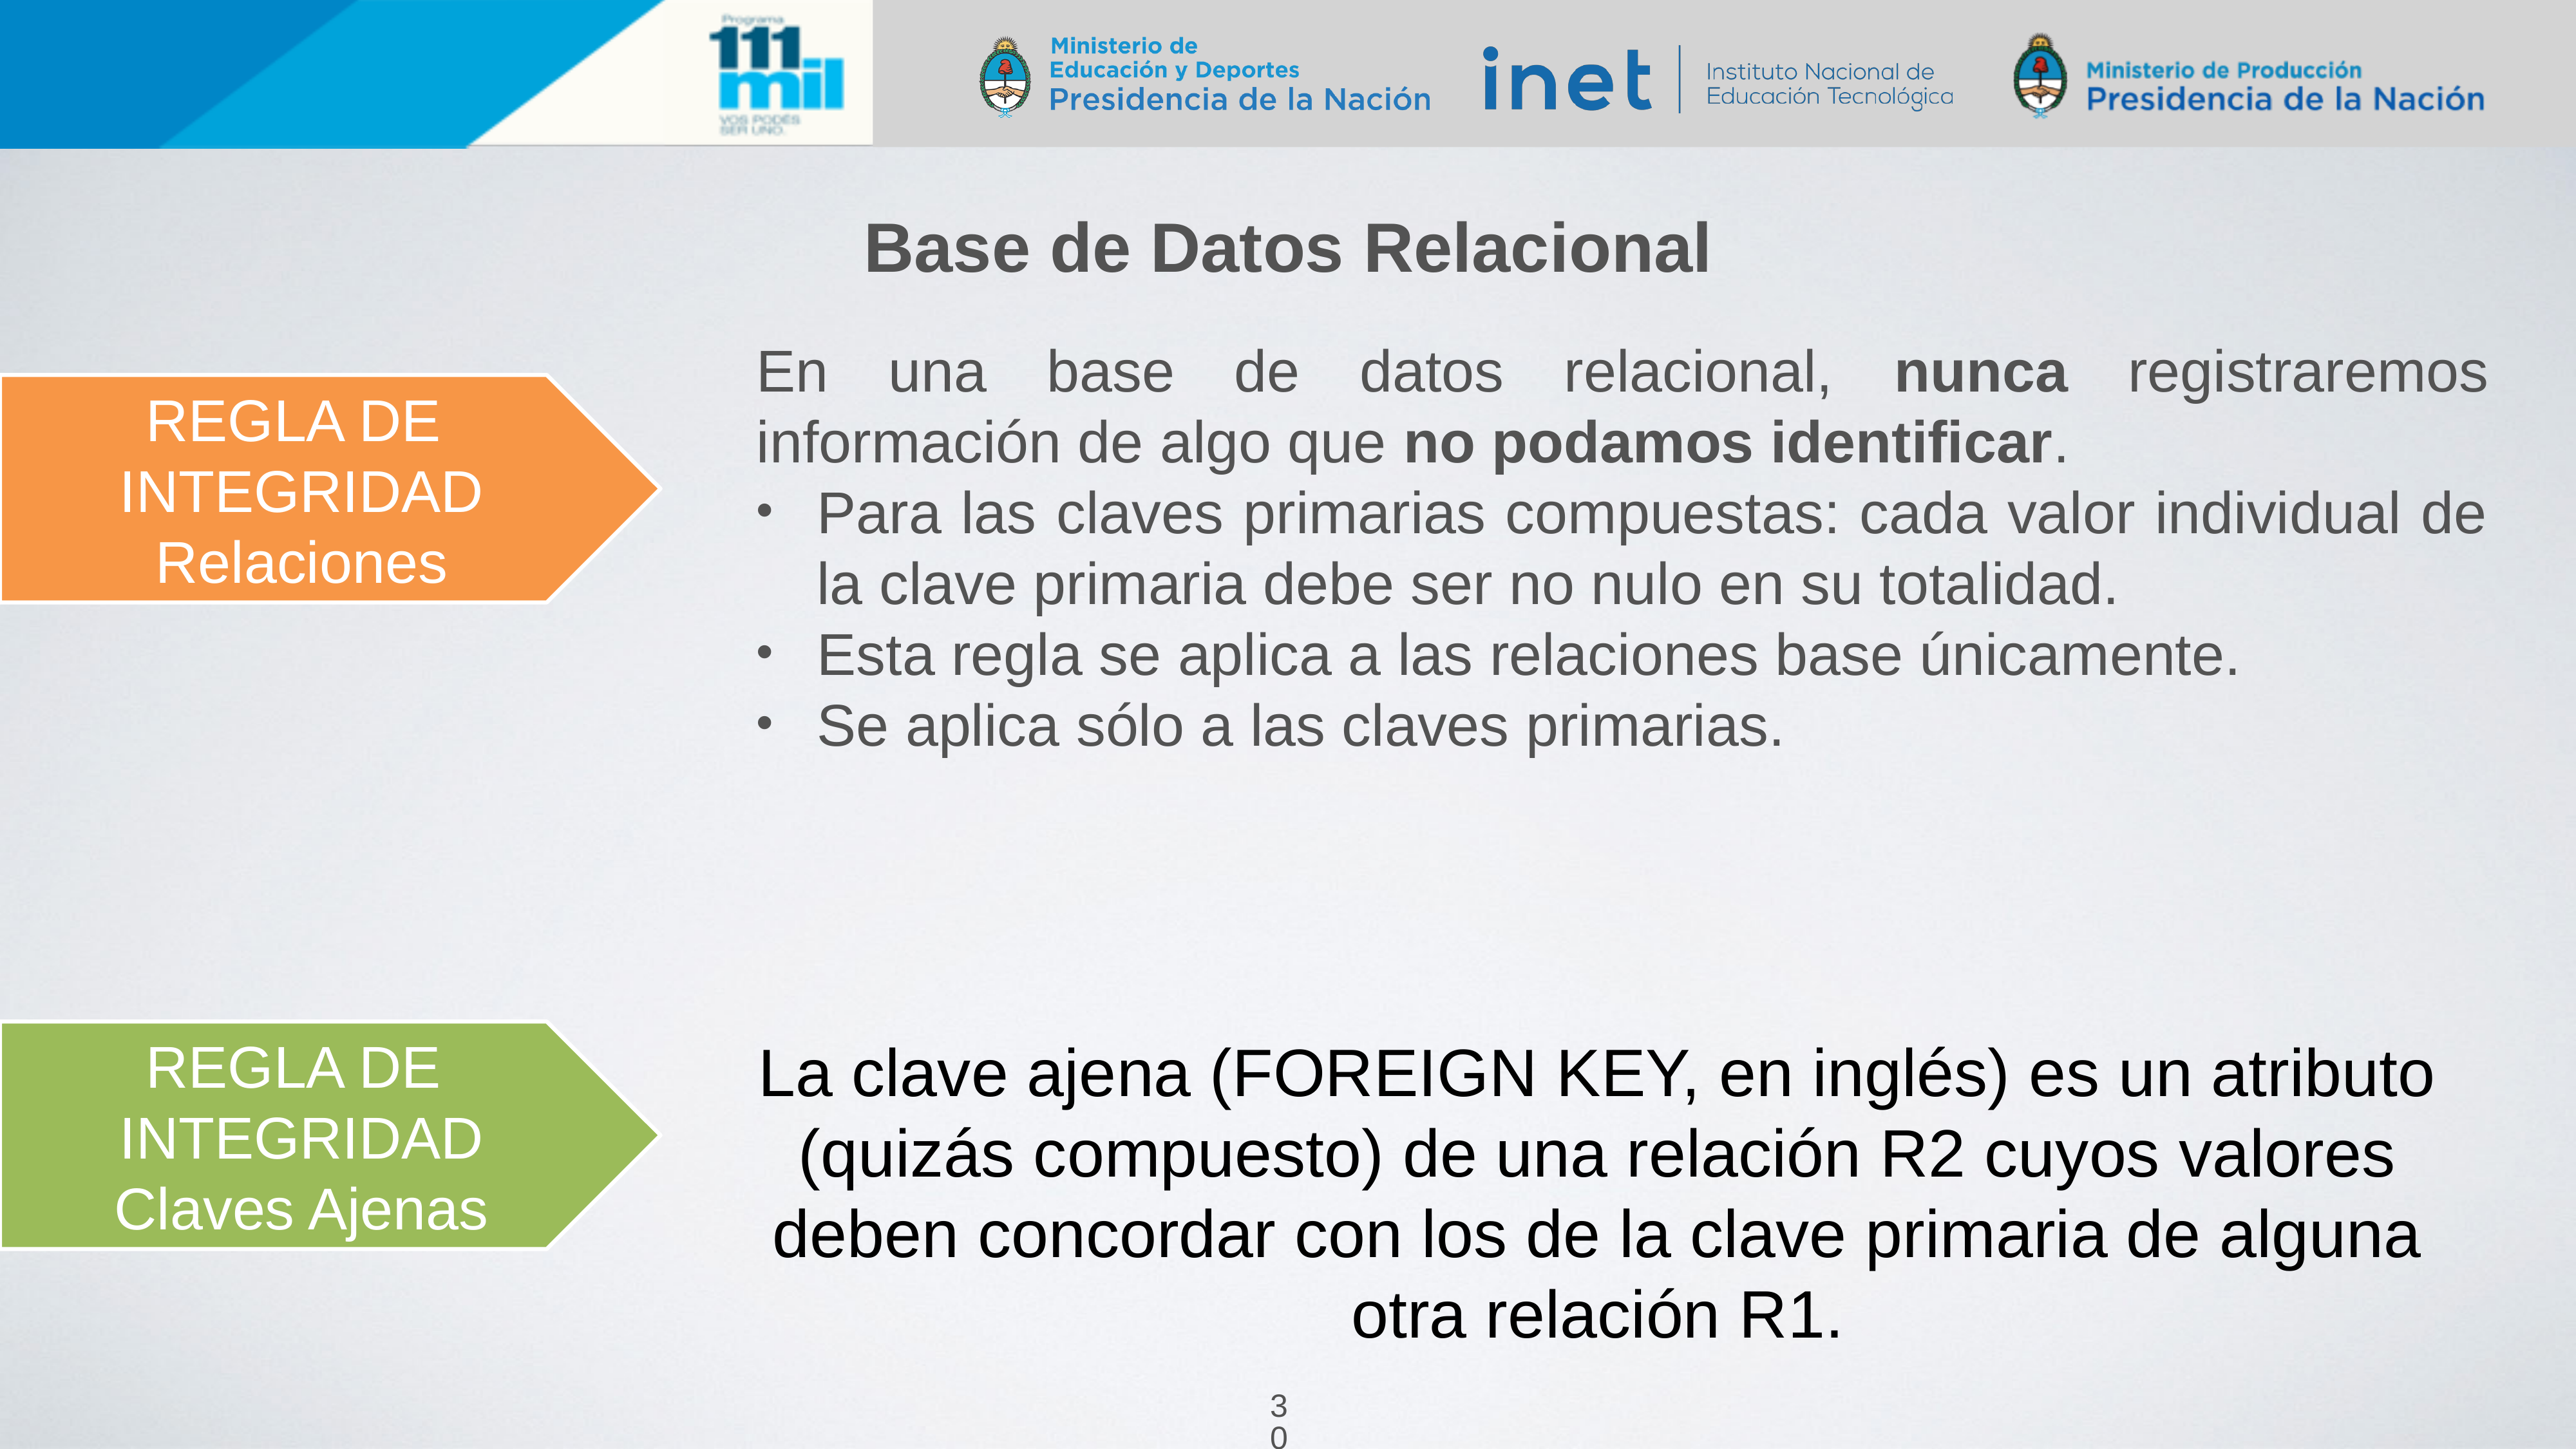

Base de Datos Relacional
En una base de datos relacional, nunca registraremos información de algo que no podamos identificar.
Para las claves primarias compuestas: cada valor individual de la clave primaria debe ser no nulo en su totalidad.
Esta regla se aplica a las relaciones base únicamente.
Se aplica sólo a las claves primarias.
REGLA DE
INTEGRIDAD
Relaciones
REGLA DE
INTEGRIDAD
Claves Ajenas
La clave ajena (FOREIGN KEY, en inglés) es un atributo (quizás compuesto) de una relación R2 cuyos valores deben concordar con los de la clave primaria de alguna otra relación R1.
30